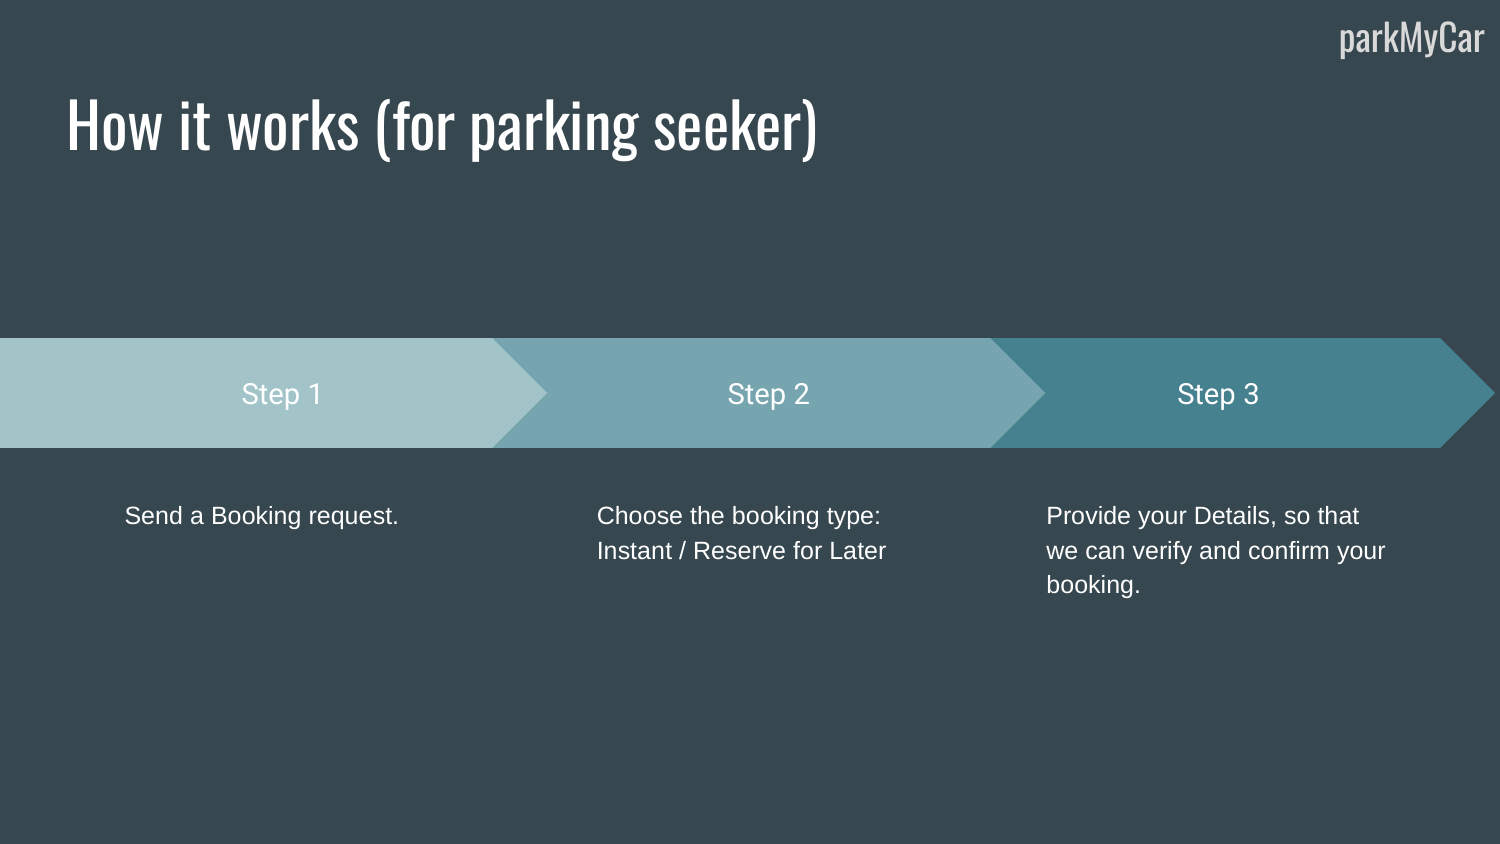

parkMyCar
# How it works (for parking seeker)
Step 2
Choose the booking type:
Instant / Reserve for Later
Step 3
Provide your Details, so that we can verify and confirm your booking.
Step 1
Send a Booking request.